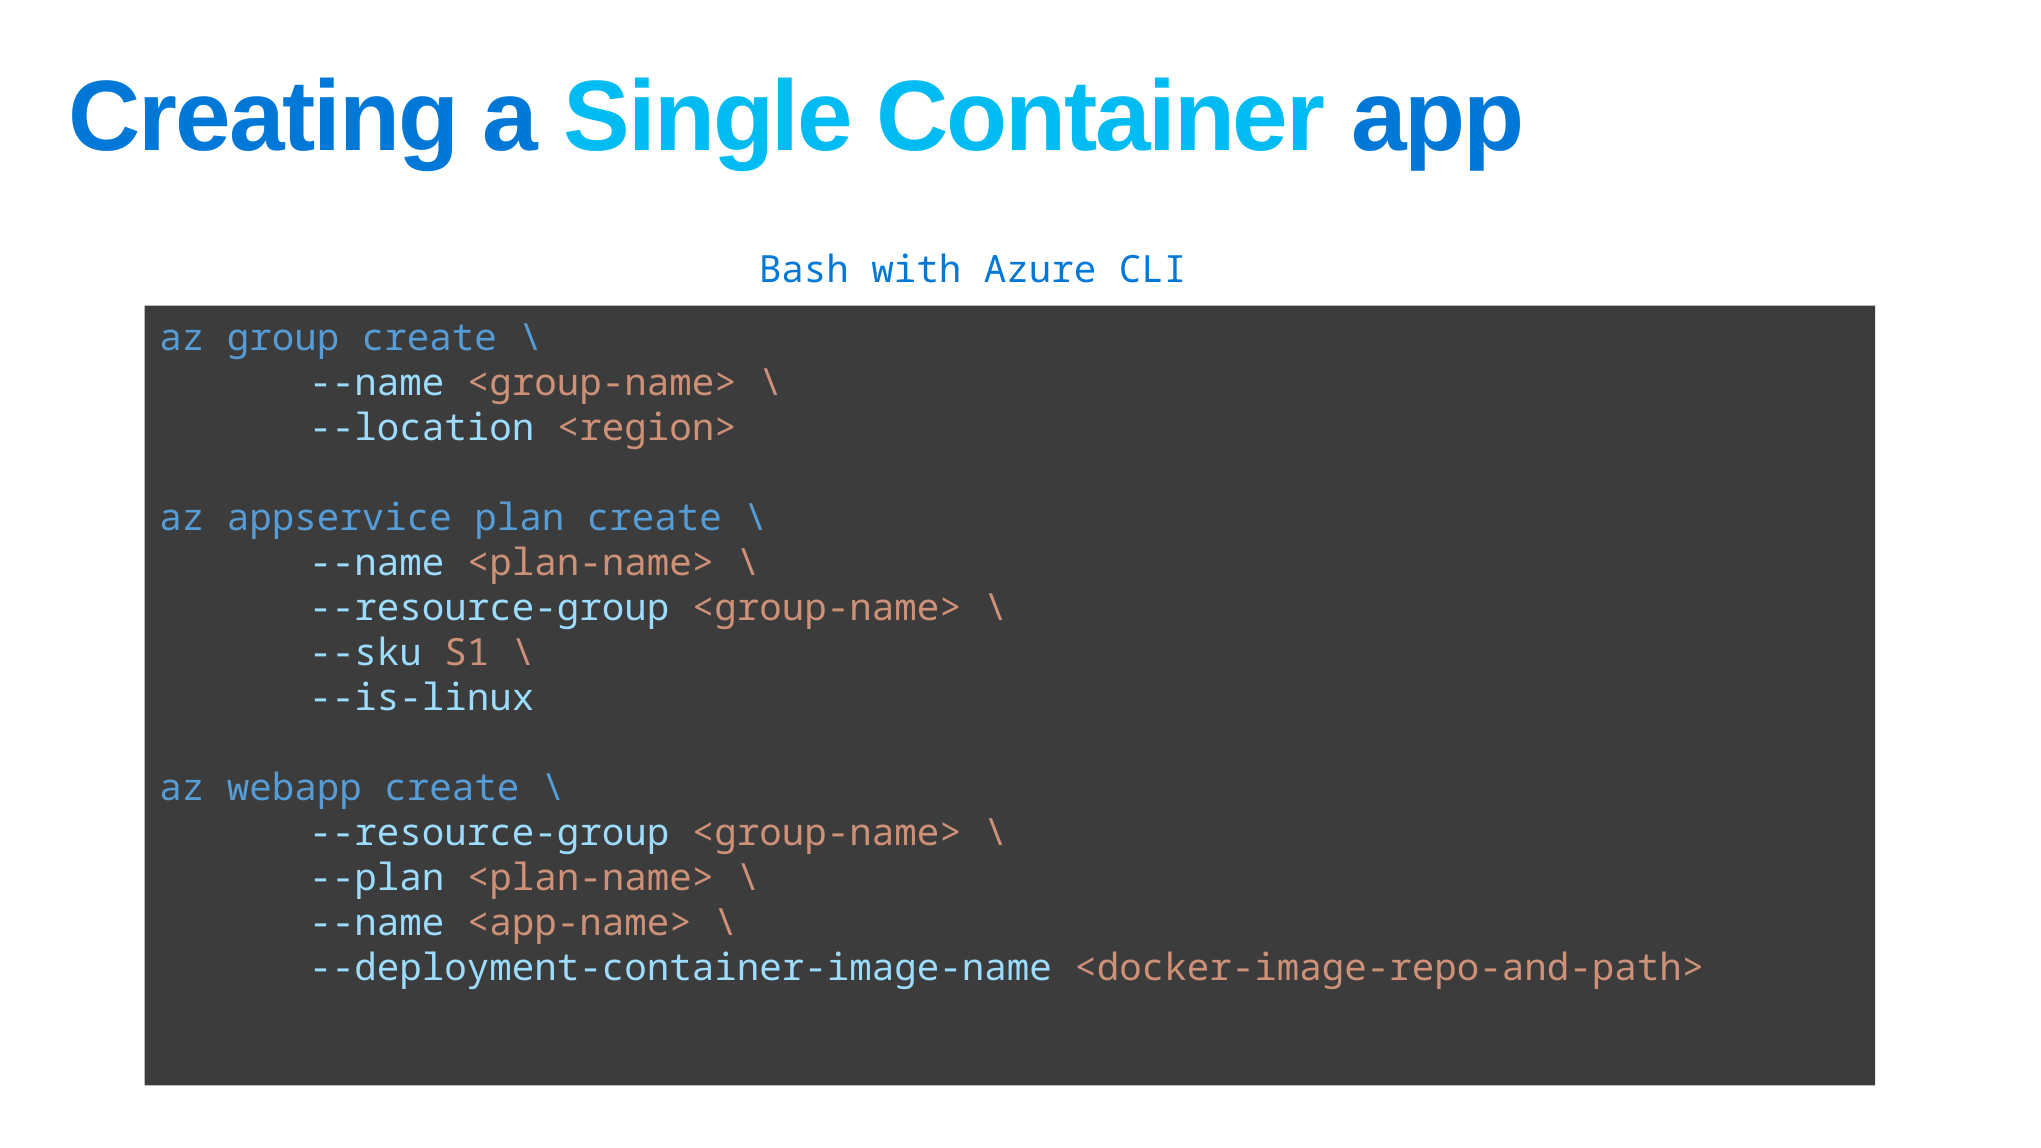

# Creating a Single Container app
Bash with Azure CLI

az group create \
	--name <group-name> \
	--location <region>
az appservice plan create \
	--name <plan-name> \
	--resource-group <group-name> \
	--sku S1 \
	--is-linux
az webapp create \
	--resource-group <group-name> \
	--plan <plan-name> \
	--name <app-name> \
	--deployment-container-image-name <docker-image-repo-and-path>